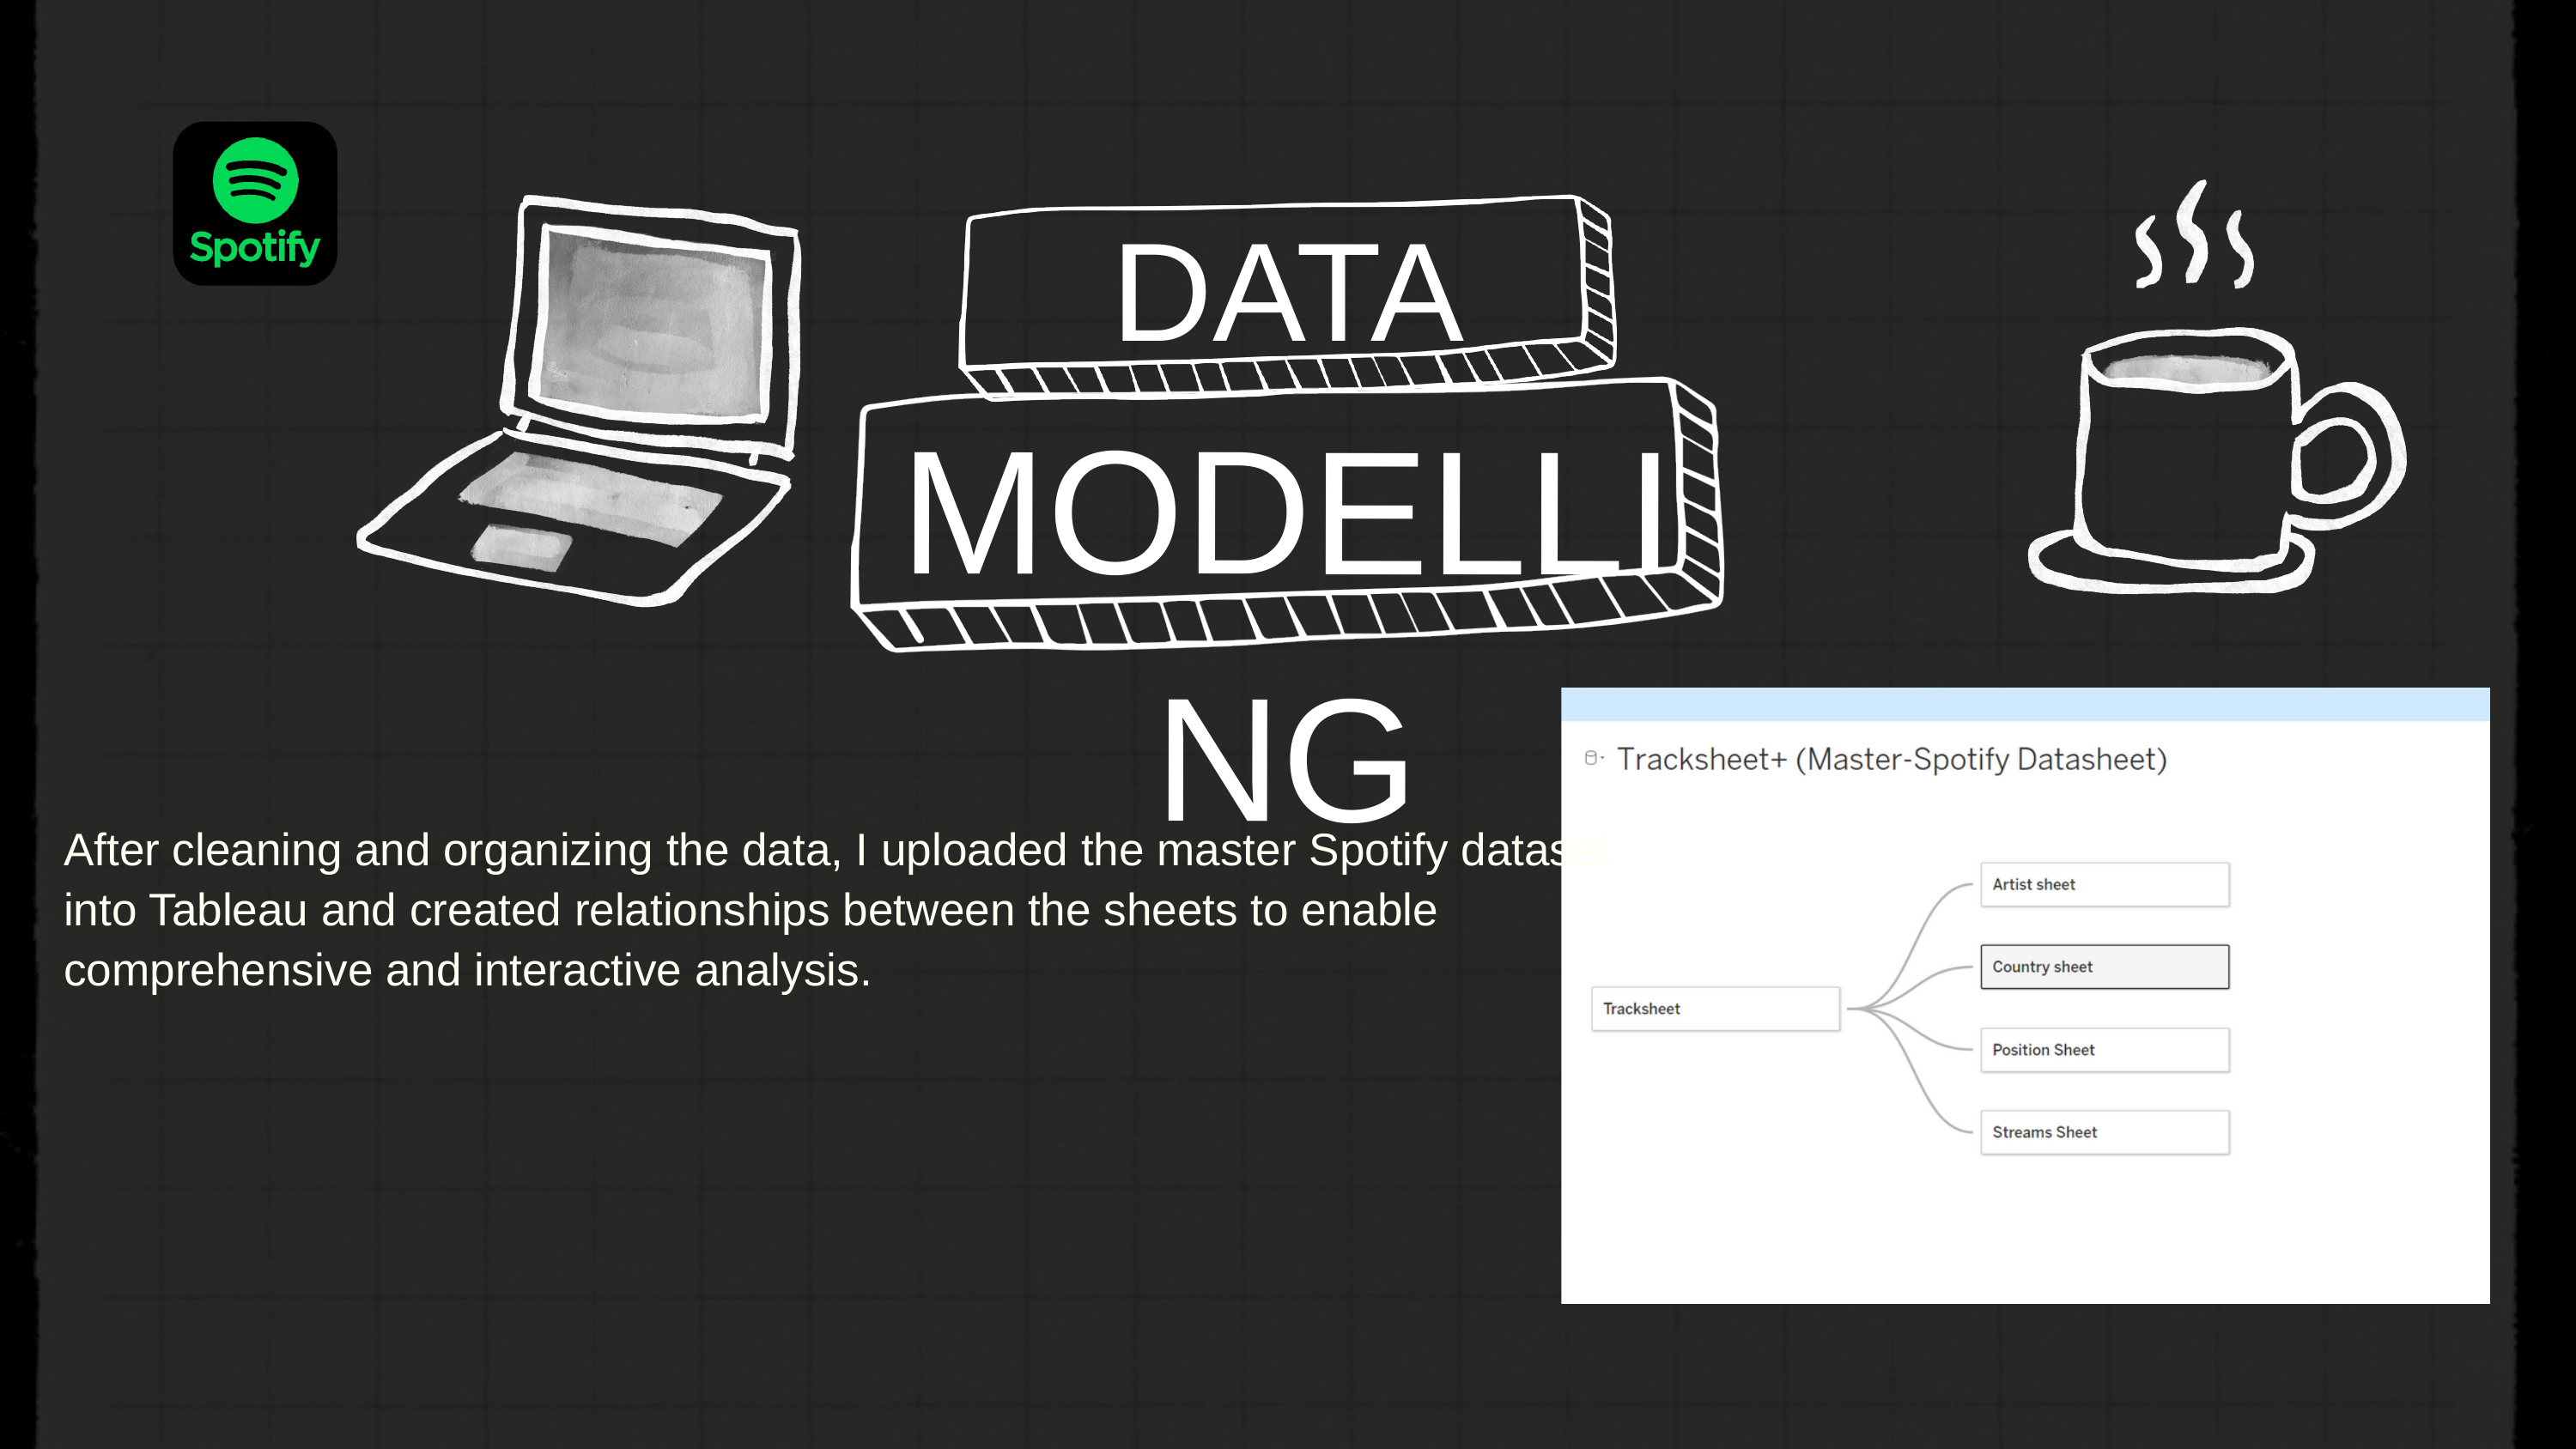

DATA

MODELLING

After cleaning and organizing the data, I uploaded the master Spotify dataset into Tableau and created relationships between the sheets to enable comprehensive and interactive analysis.